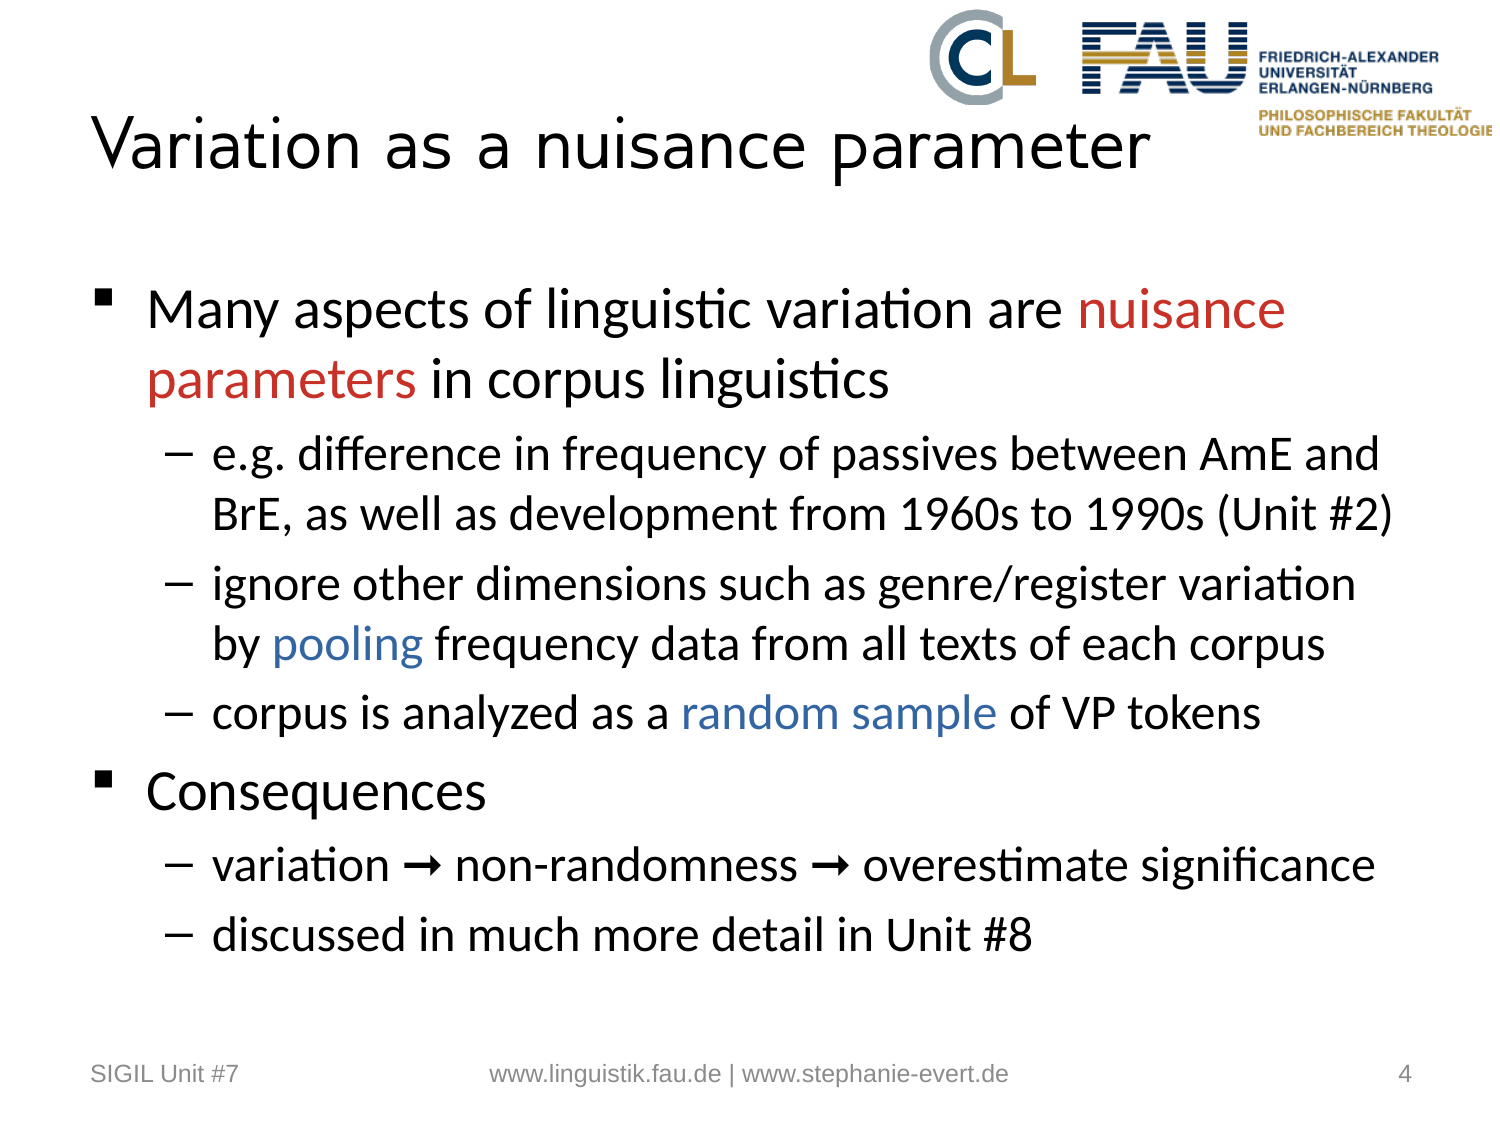

# Variation as a nuisance parameter
Many aspects of linguistic variation are nuisance parameters in corpus linguistics
e.g. difference in frequency of passives between AmE and BrE, as well as development from 1960s to 1990s (Unit #2)
ignore other dimensions such as genre/register variation by pooling frequency data from all texts of each corpus
corpus is analyzed as a random sample of VP tokens
Consequences
variation ➞ non-randomness ➞ overestimate significance
discussed in much more detail in Unit #8
SIGIL Unit #7
www.linguistik.fau.de | www.stephanie-evert.de
4